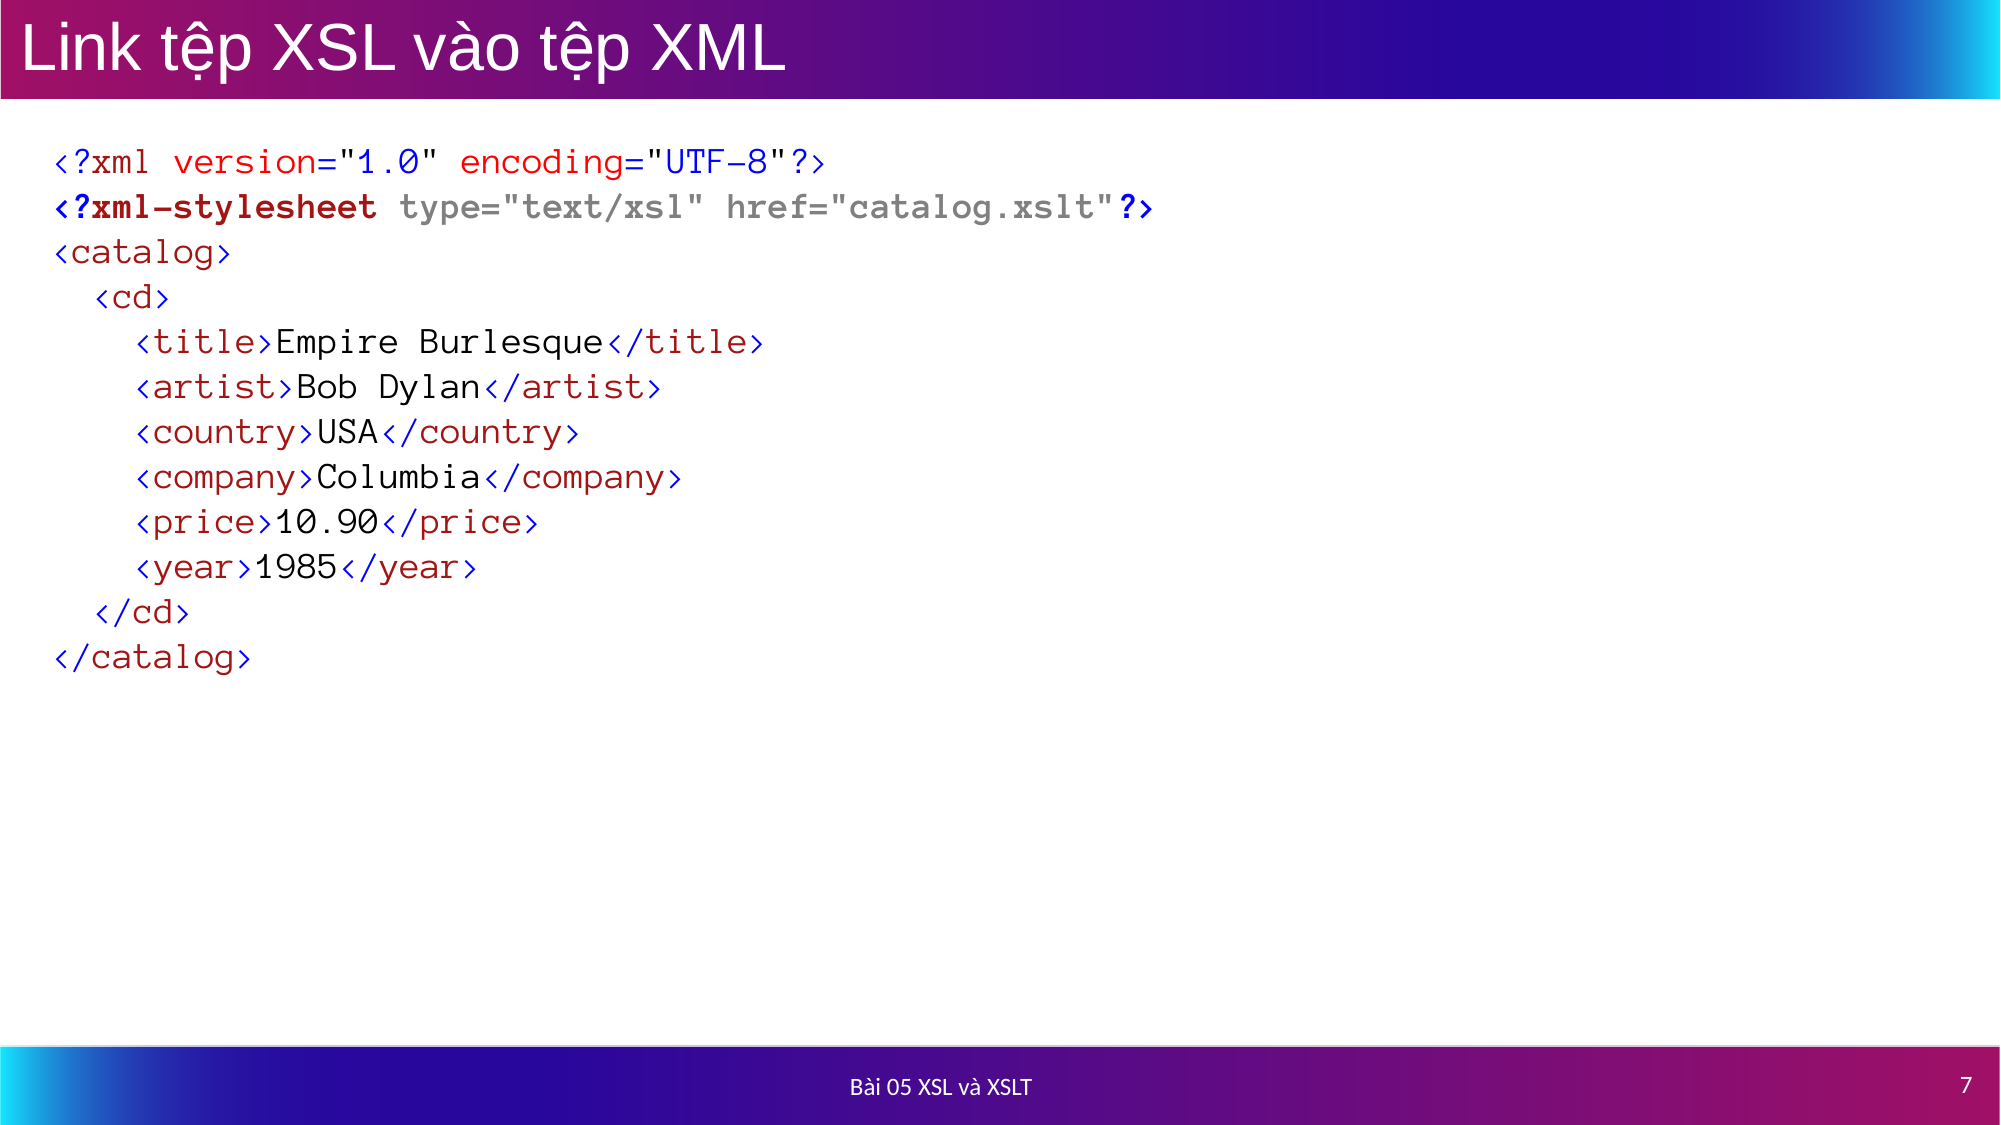

# Link tệp XSL vào tệp XML
<?xml version="1.0" encoding="UTF-8"?>
<?xml-stylesheet type="text/xsl" href="catalog.xslt"?>
<catalog>
  <cd>
    <title>Empire Burlesque</title>
    <artist>Bob Dylan</artist>
    <country>USA</country>
    <company>Columbia</company>
    <price>10.90</price>
    <year>1985</year>
  </cd>
</catalog>
7
Bài 05 XSL và XSLT